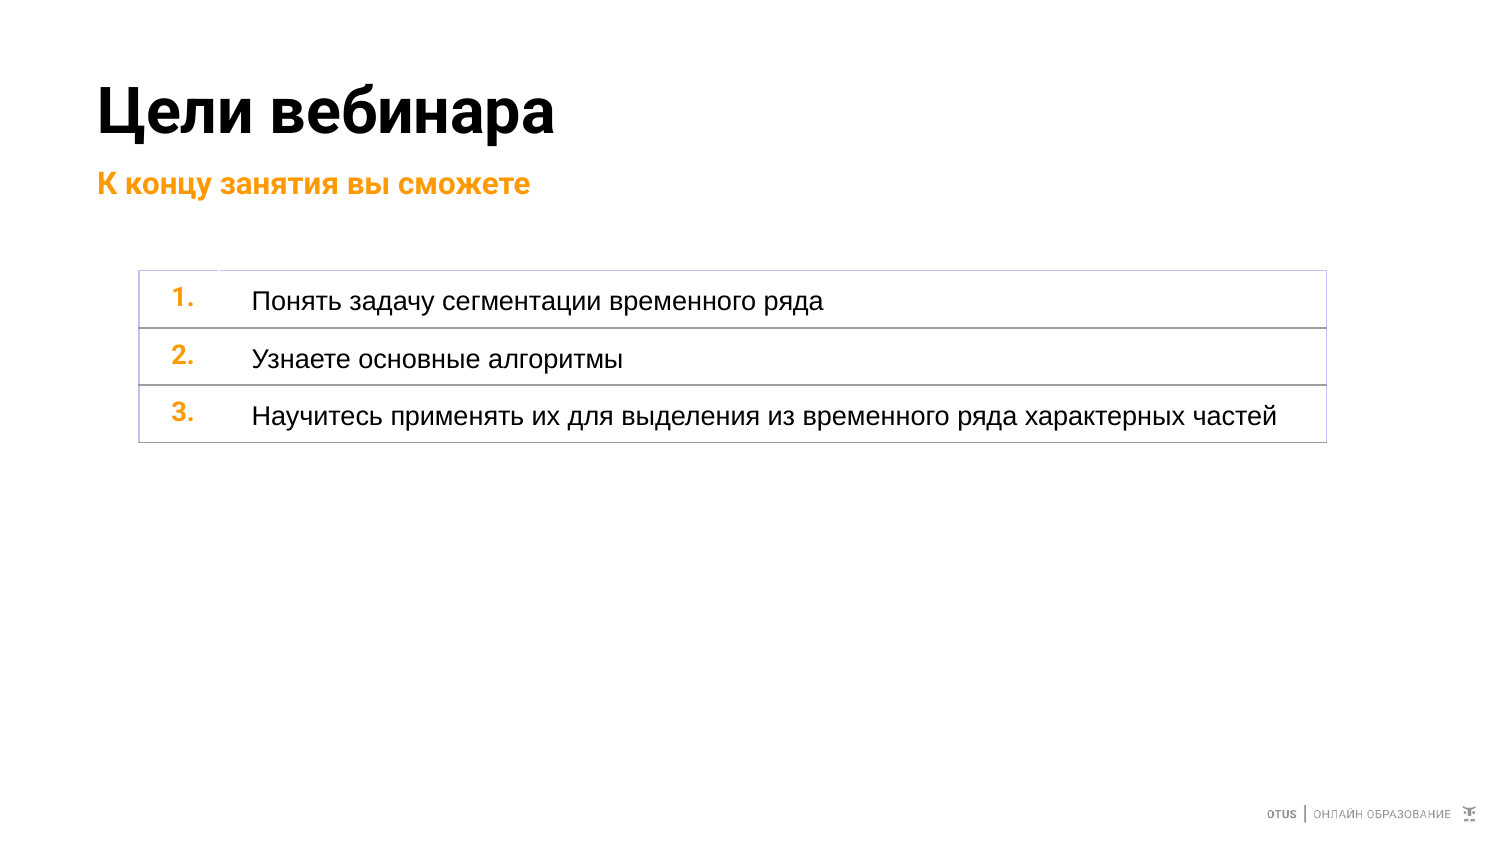

# Цели вебинара
К концу занятия вы сможете
| 1. | Понять задачу сегментации временного ряда |
| --- | --- |
| 2. | Узнаете основные алгоритмы |
| 3. | Научитесь применять их для выделения из временного ряда характерных частей |